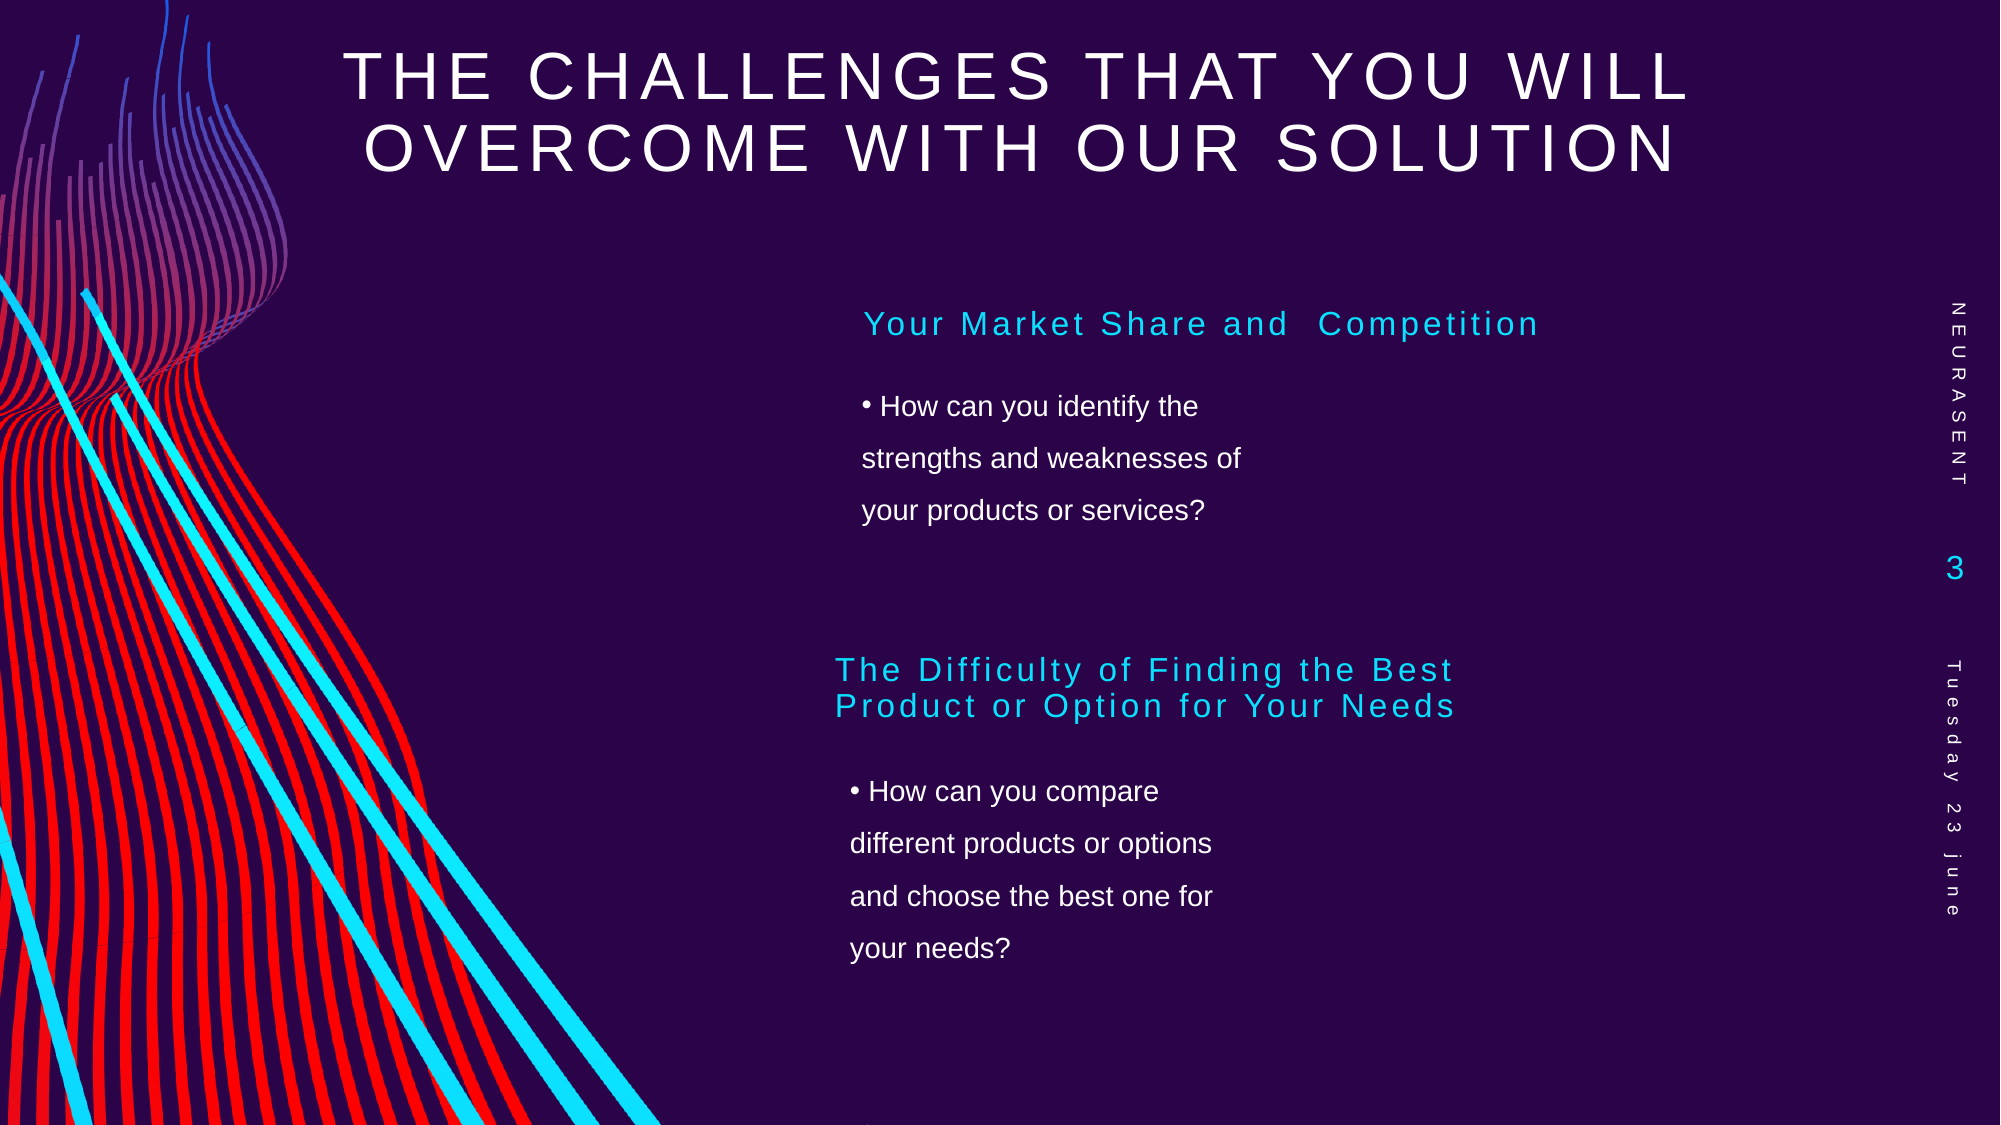

# The Challenges That You Will Overcome with Our Solution
Neurasent
 Your Market Share and  Competition
 How can you identify the strengths and weaknesses of your products or services?
3
The Difficulty of Finding the Best Product or Option for Your Needs
 How can you compare different products or options and choose the best one for your needs?
Tuesday 23 june